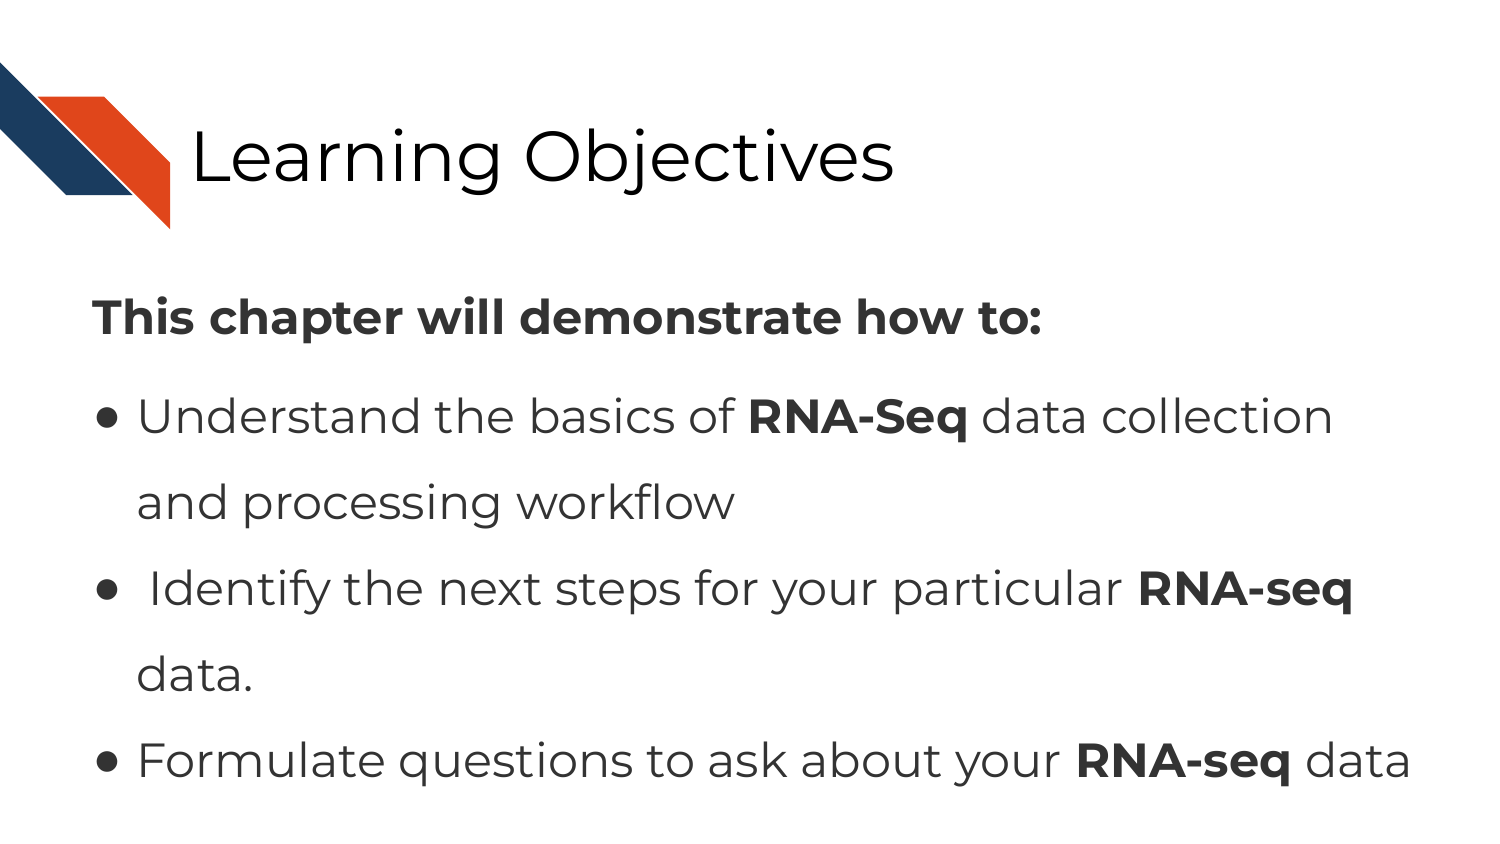

# Learning Objectives
This chapter will demonstrate how to:
Understand the basics of RNA-Seq data collection and processing workflow
 Identify the next steps for your particular RNA-seq data.
Formulate questions to ask about your RNA-seq data